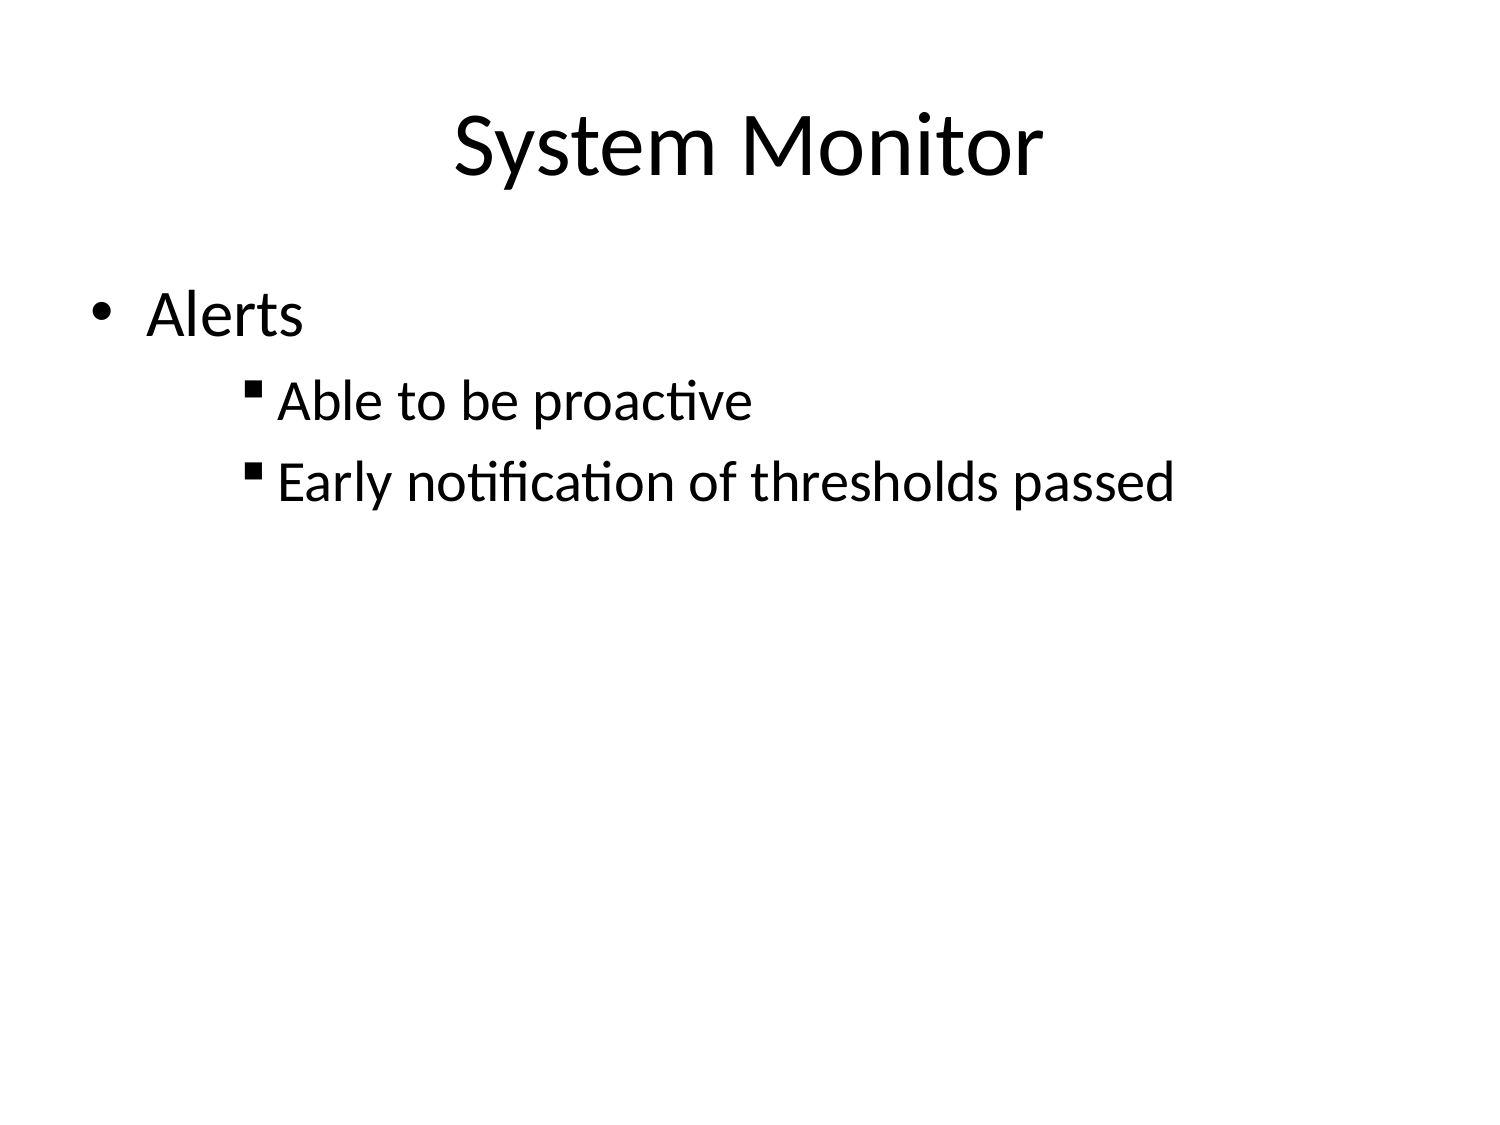

# System Monitor
Alerts
Able to be proactive
Early notification of thresholds passed